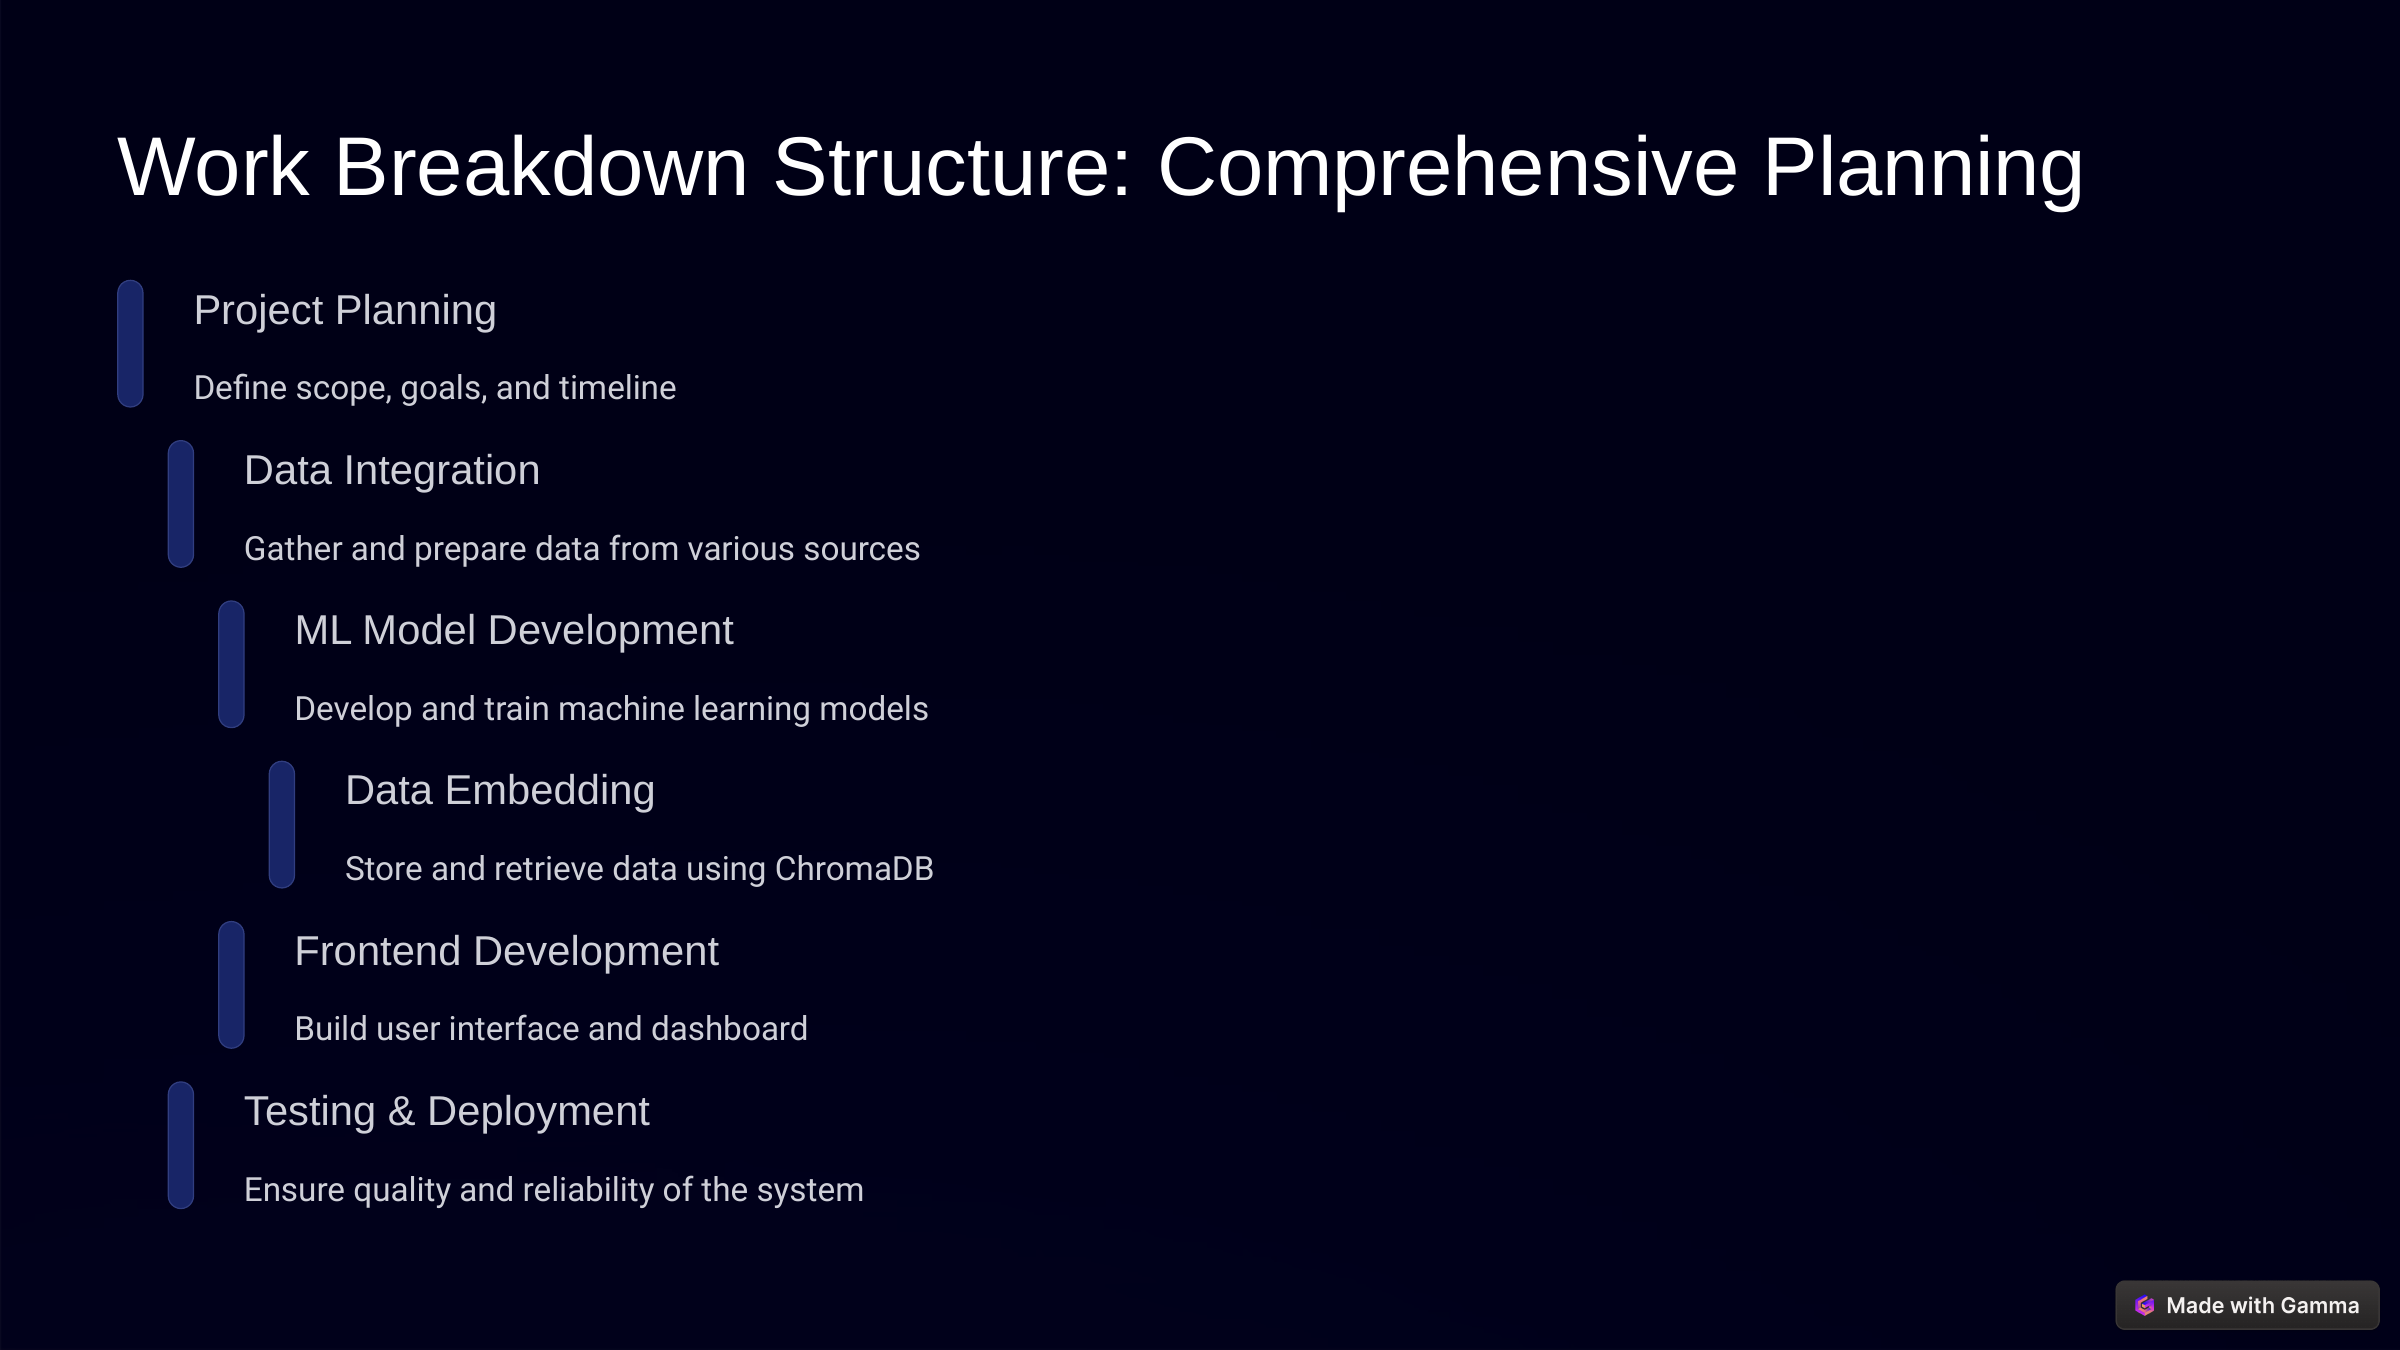

Work Breakdown Structure: Comprehensive Planning

Project Planning
Define scope, goals, and timeline

Data Integration
Gather and prepare data from various sources

ML Model Development
Develop and train machine learning models

Data Embedding
Store and retrieve data using ChromaDB

Frontend Development
Build user interface and dashboard

Testing & Deployment
Ensure quality and reliability of the system